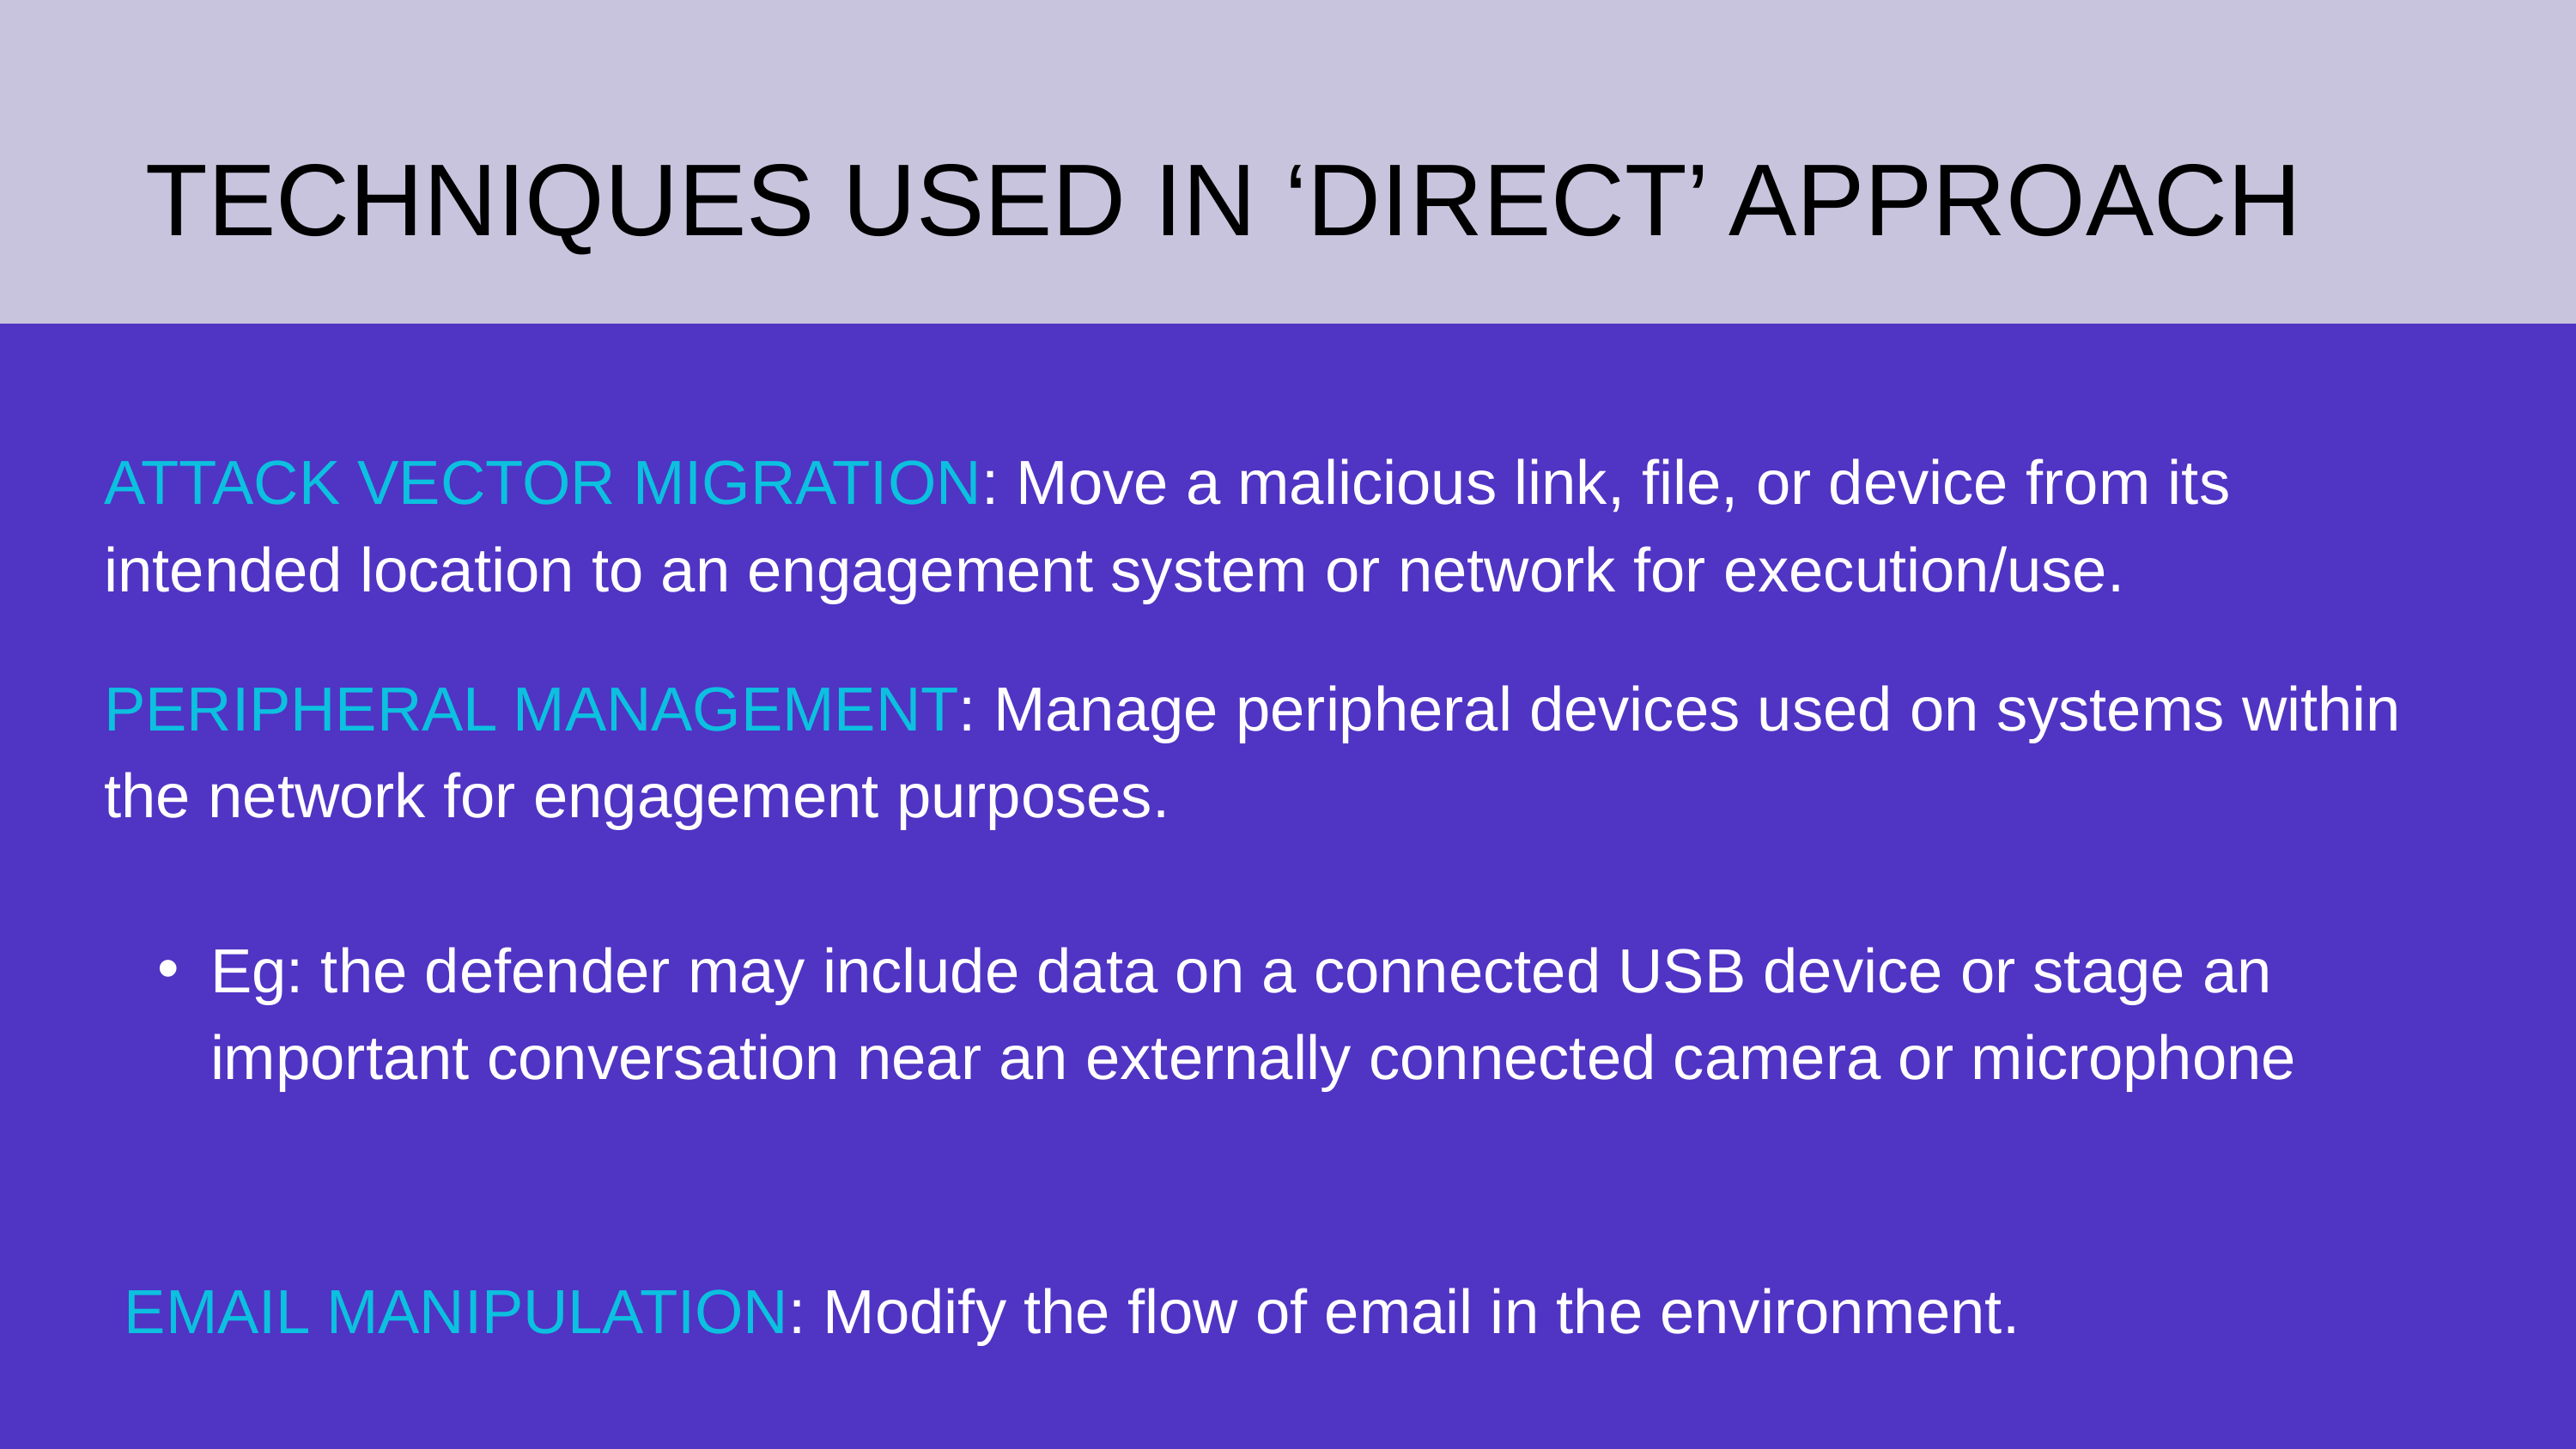

TECHNIQUES USED IN ‘DIRECT’ APPROACH
ATTACK VECTOR MIGRATION: Move a malicious link, file, or device from its intended location to an engagement system or network for execution/use.
PERIPHERAL MANAGEMENT: Manage peripheral devices used on systems within the network for engagement purposes.

Eg: the defender may include data on a connected USB device or stage an important conversation near an externally connected camera or microphone
EMAIL MANIPULATION: Modify the flow of email in the environment.